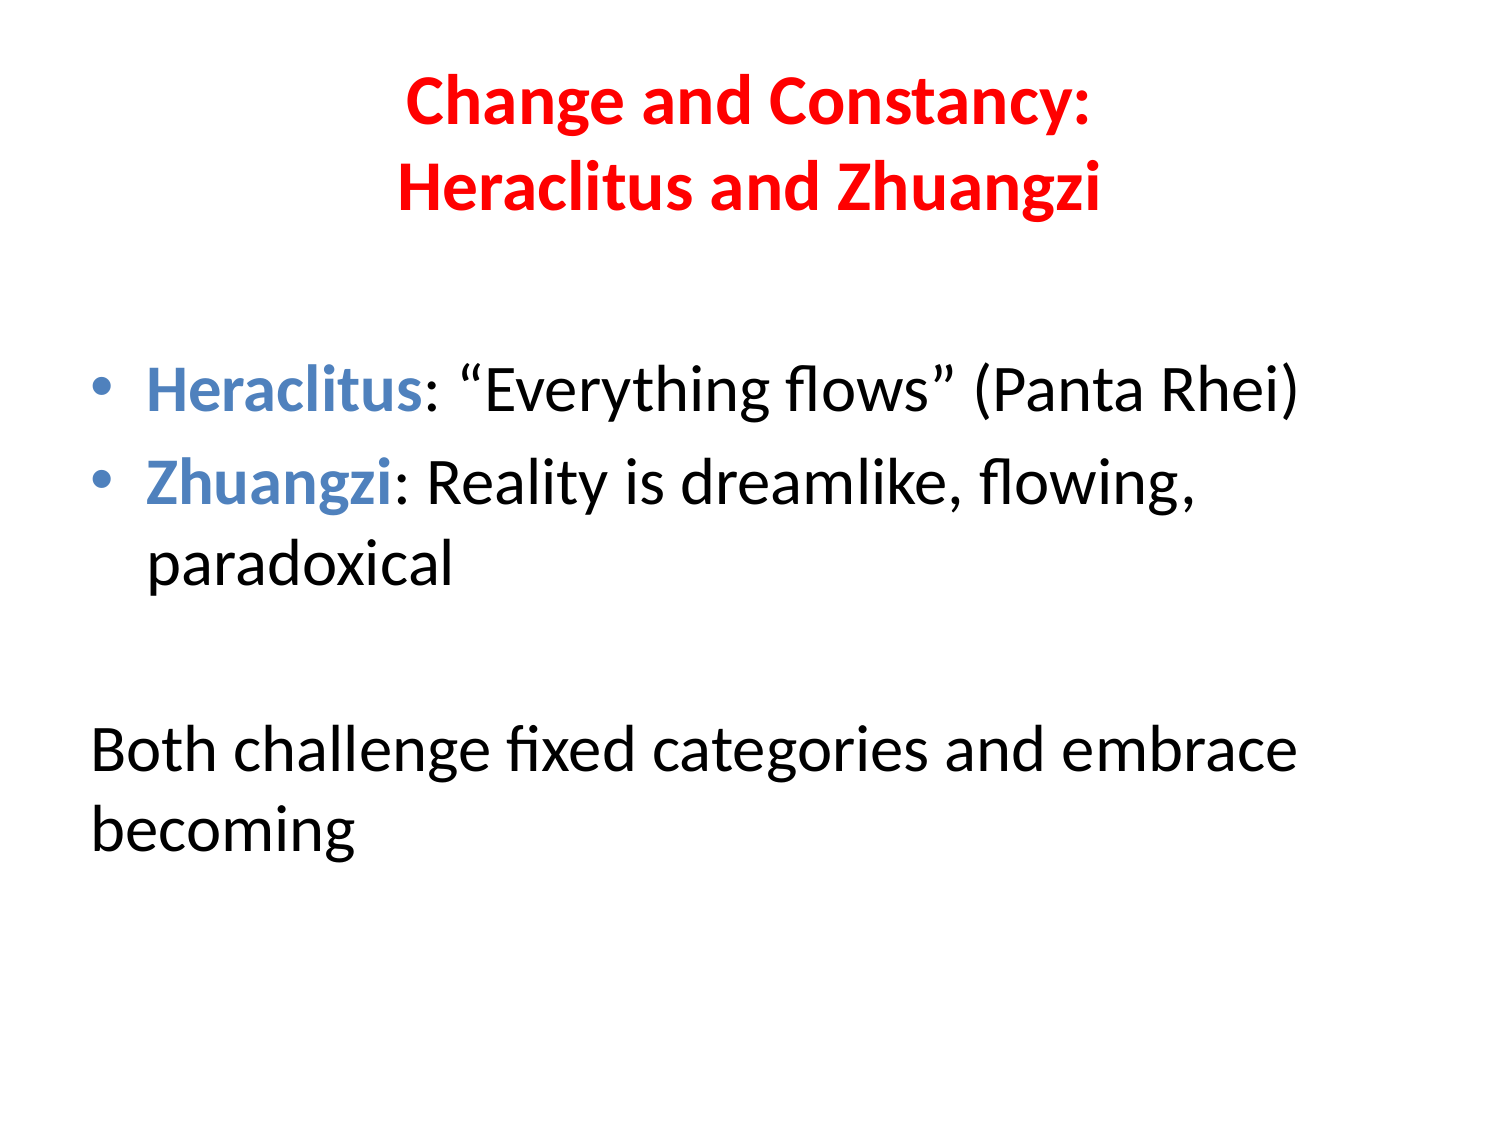

# Change and Constancy: Heraclitus and Zhuangzi
Heraclitus: “Everything flows” (Panta Rhei)
Zhuangzi: Reality is dreamlike, flowing, paradoxical

Both challenge fixed categories and embrace becoming